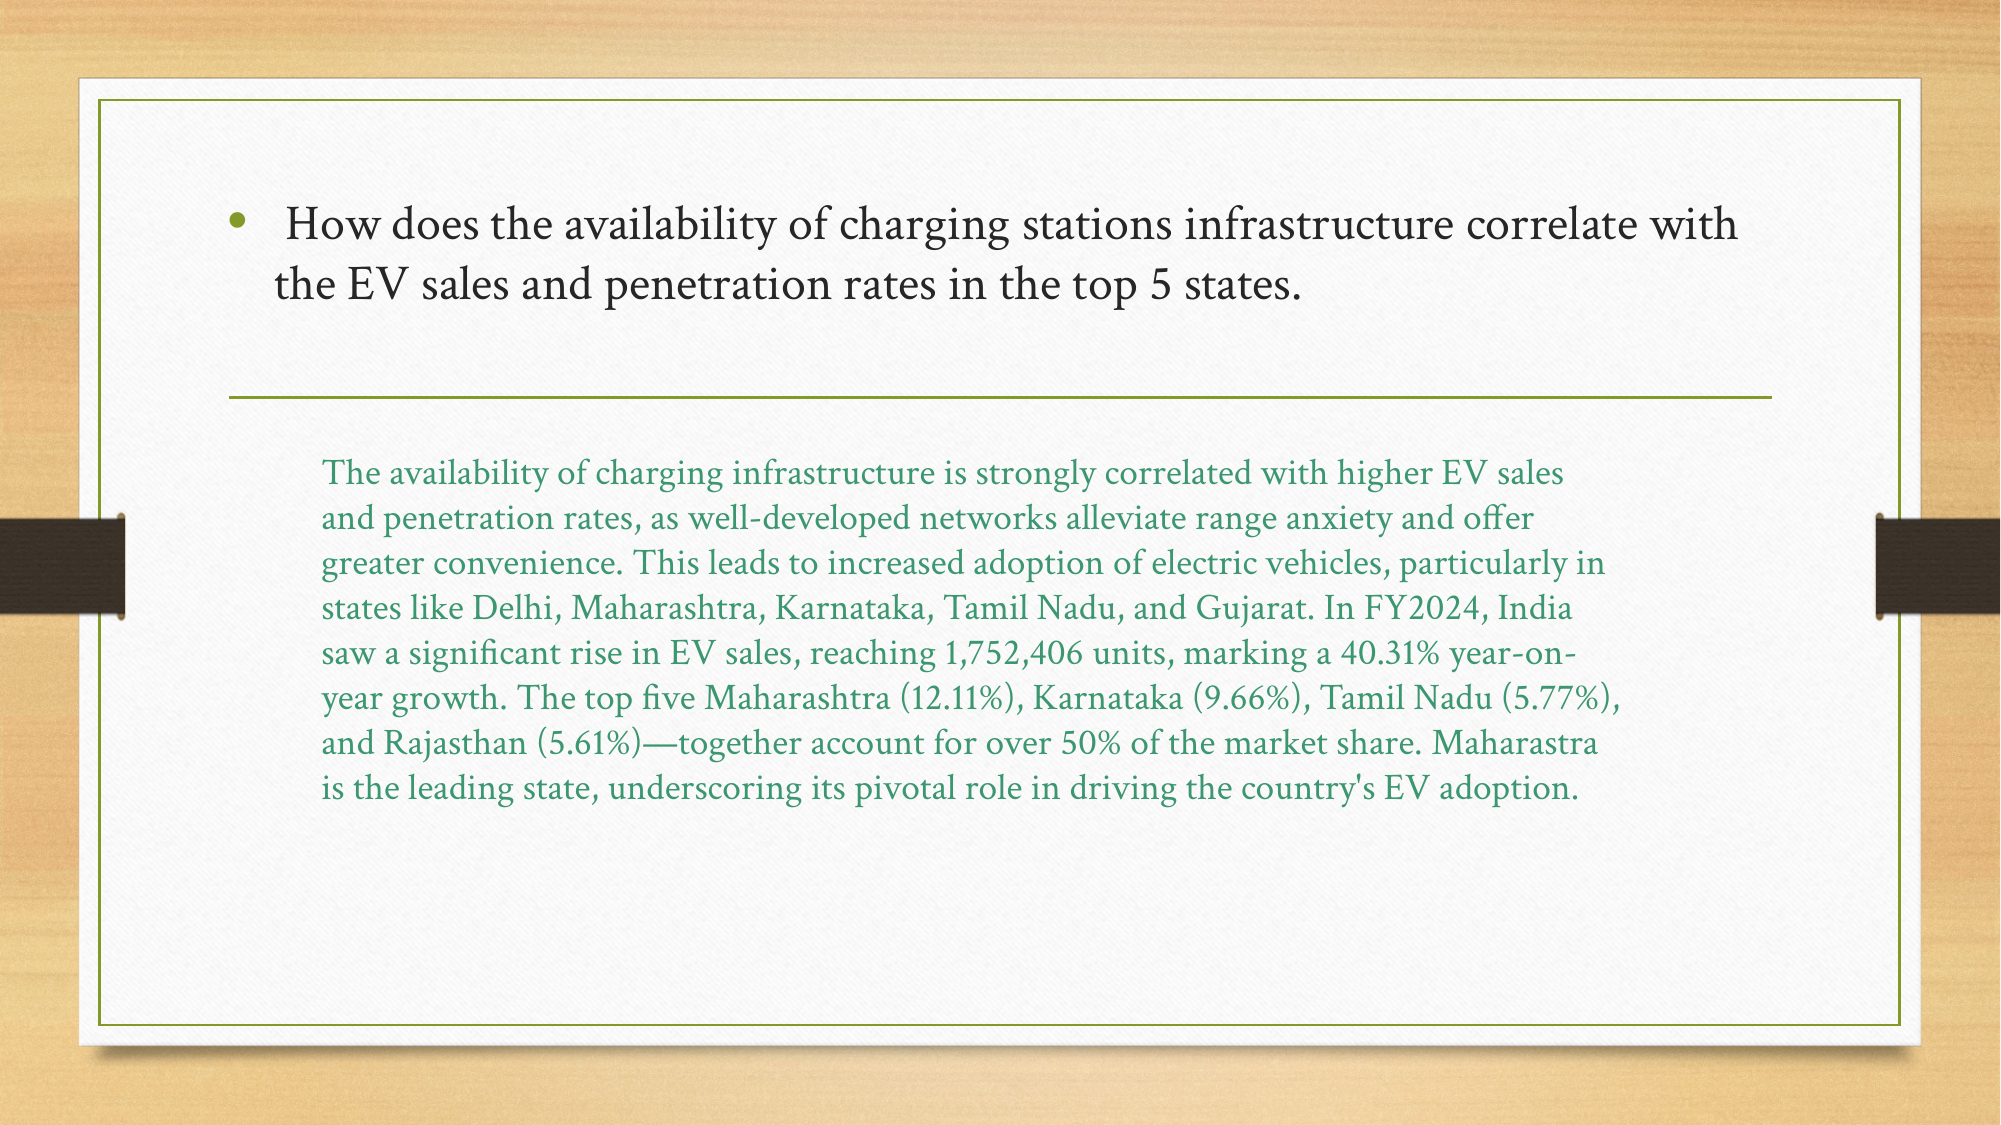

How does the availability of charging stations infrastructure correlate with the EV sales and penetration rates in the top 5 states.

The availability of charging infrastructure is strongly correlated with higher EV sales and penetration rates, as well-developed networks alleviate range anxiety and offer greater convenience. This leads to increased adoption of electric vehicles, particularly in states like Delhi, Maharashtra, Karnataka, Tamil Nadu, and Gujarat. In FY2024, India saw a significant rise in EV sales, reaching 1,752,406 units, marking a 40.31% year-on-year growth. The top five Maharashtra (12.11%), Karnataka (9.66%), Tamil Nadu (5.77%), and Rajasthan (5.61%)—together account for over 50% of the market share. Maharastra is the leading state, underscoring its pivotal role in driving the country's EV adoption.